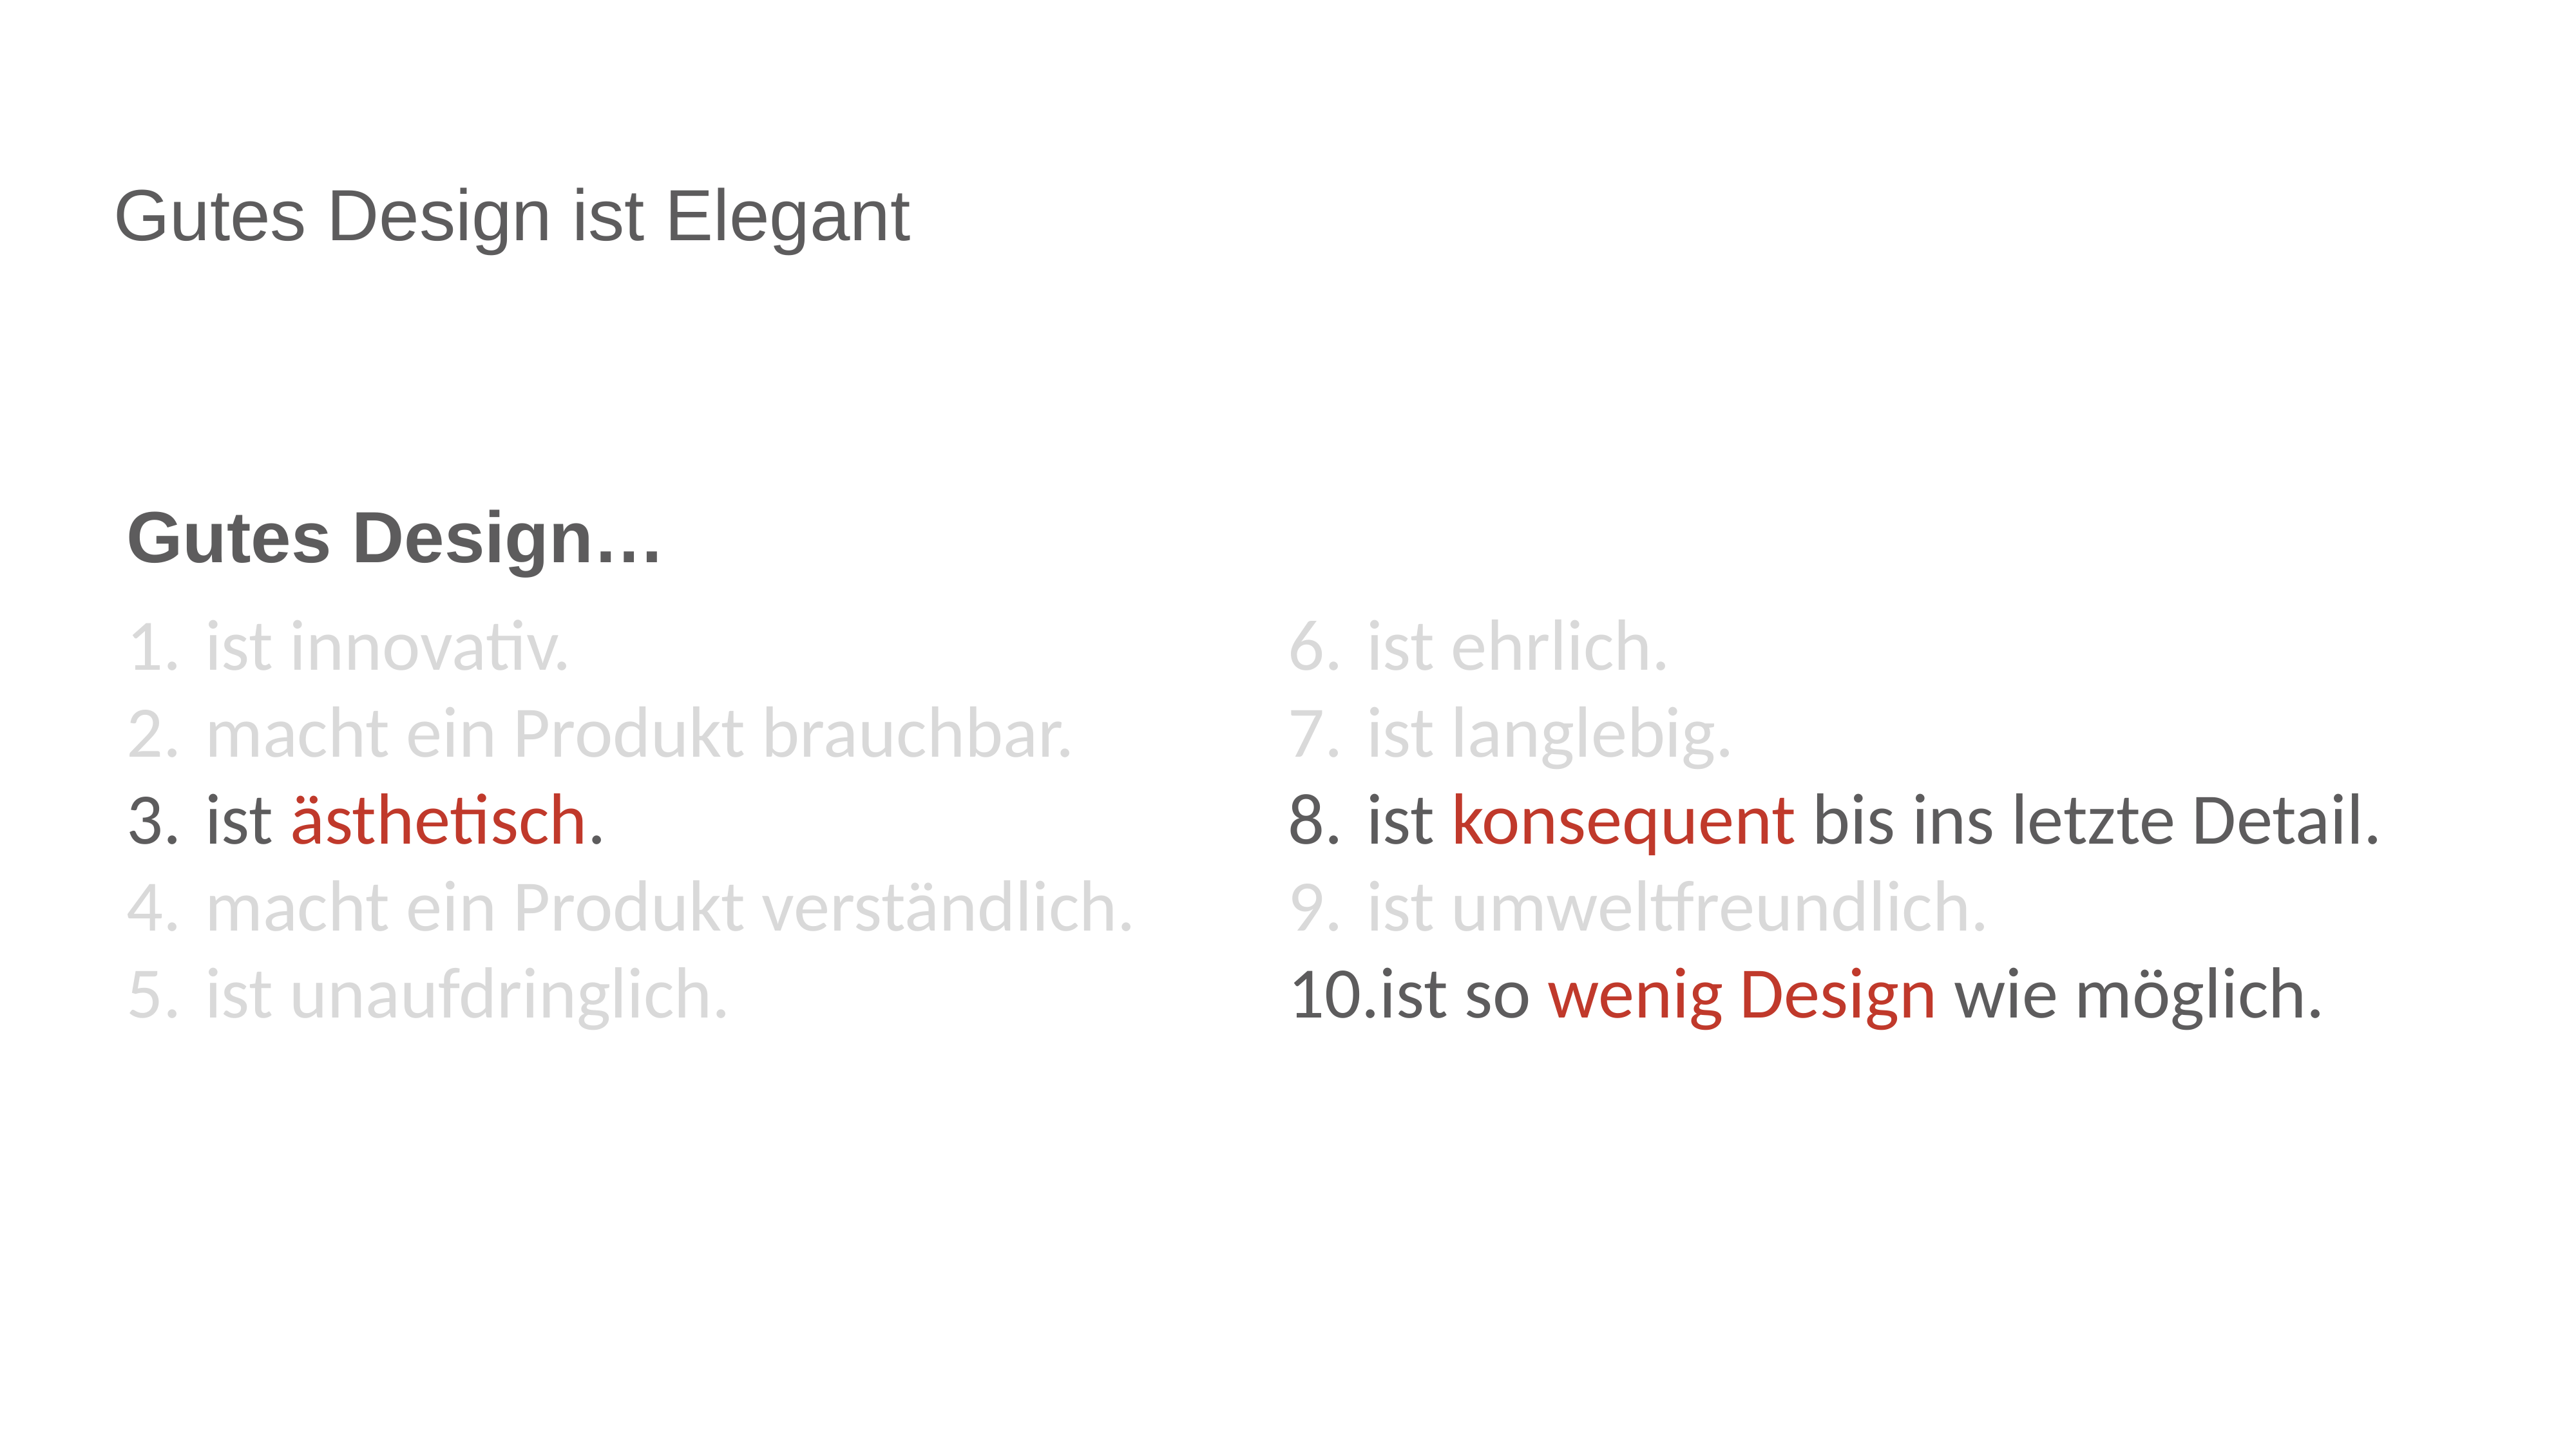

# Gutes Design ist Elegant
Gutes Design…
ist innovativ.
macht ein Produkt brauchbar.
ist ästhetisch.
macht ein Produkt verständlich.
ist unaufdringlich.
ist ehrlich.
ist langlebig.
ist konsequent bis ins letzte Detail.
ist umweltfreundlich.
ist so wenig Design wie möglich.